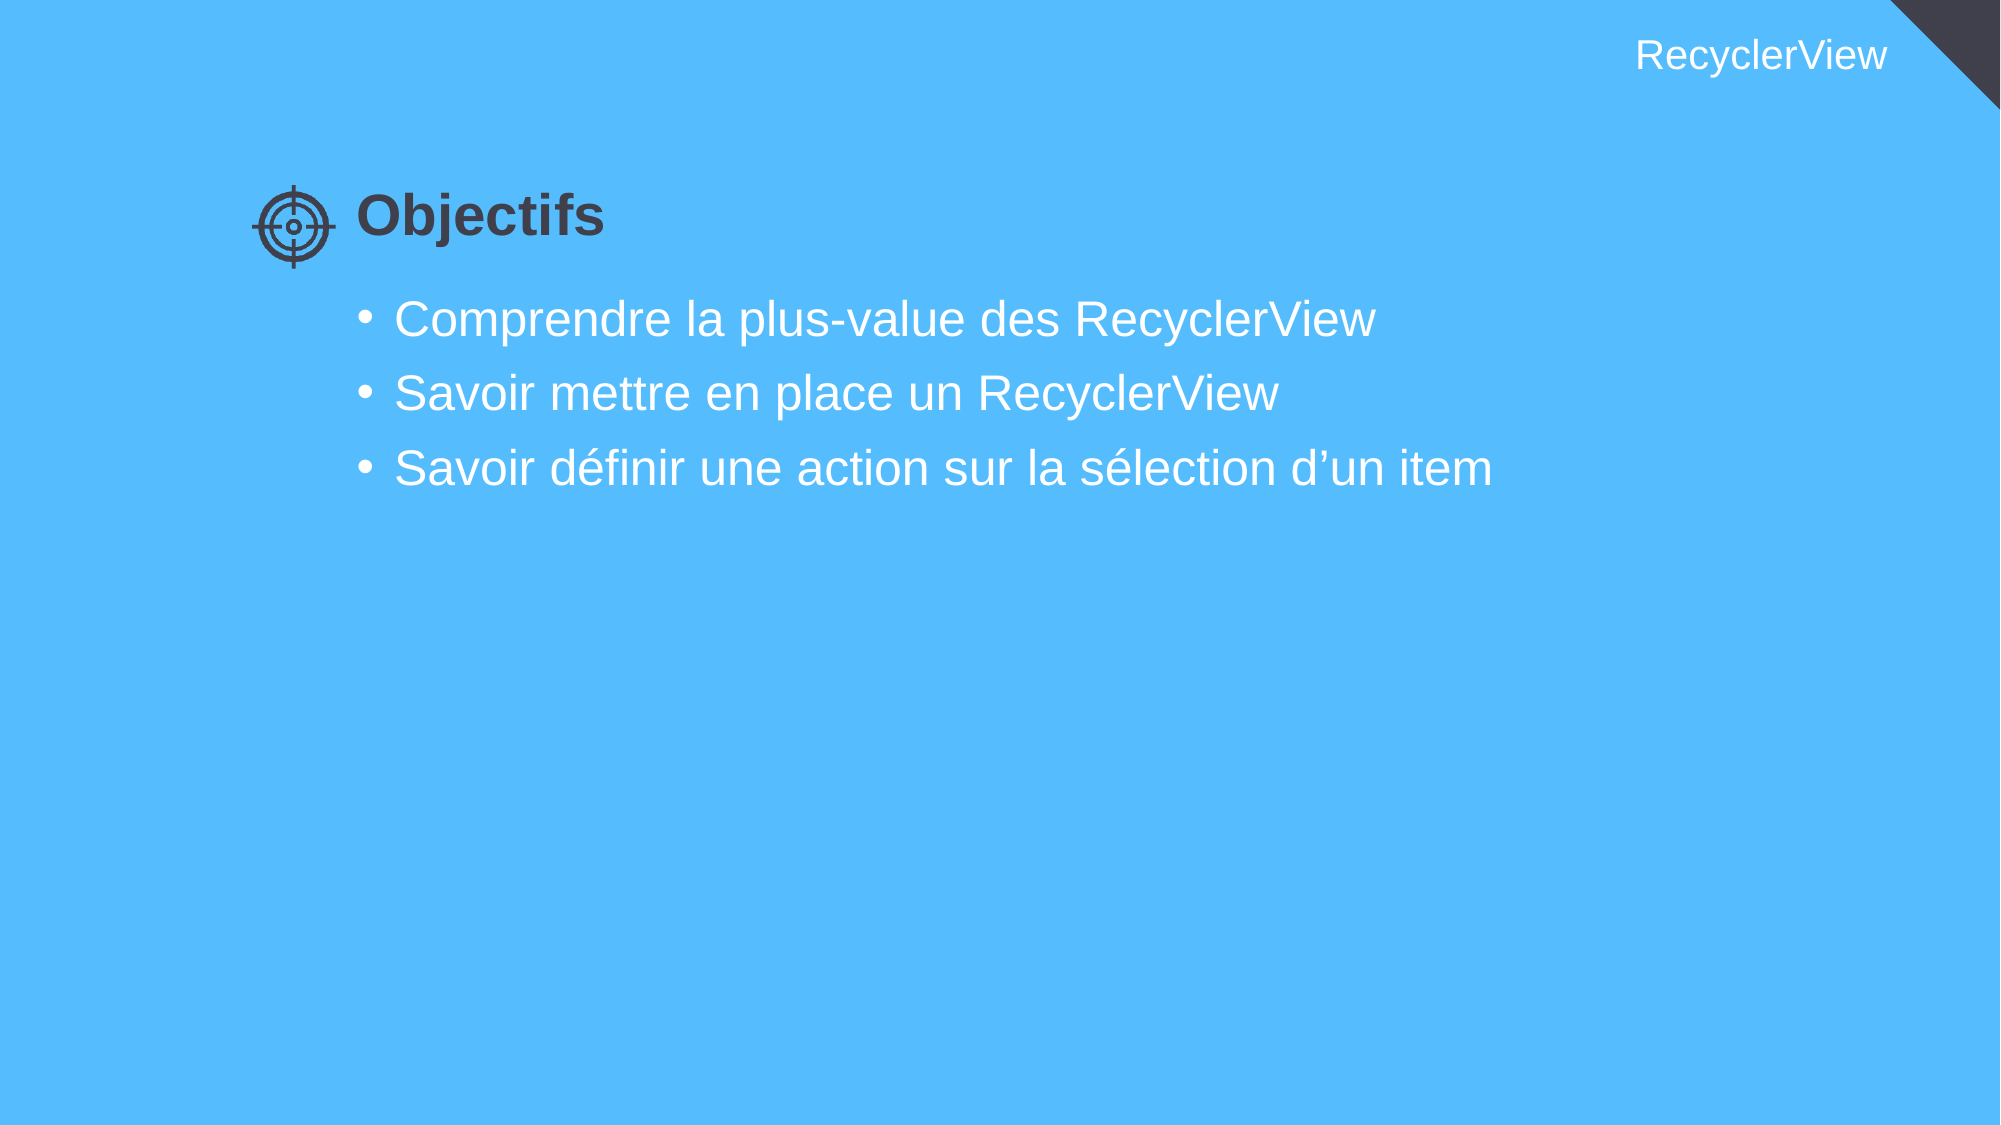

# RecyclerView
Objectifs
Comprendre la plus-value des RecyclerView
Savoir mettre en place un RecyclerView
Savoir définir une action sur la sélection d’un item